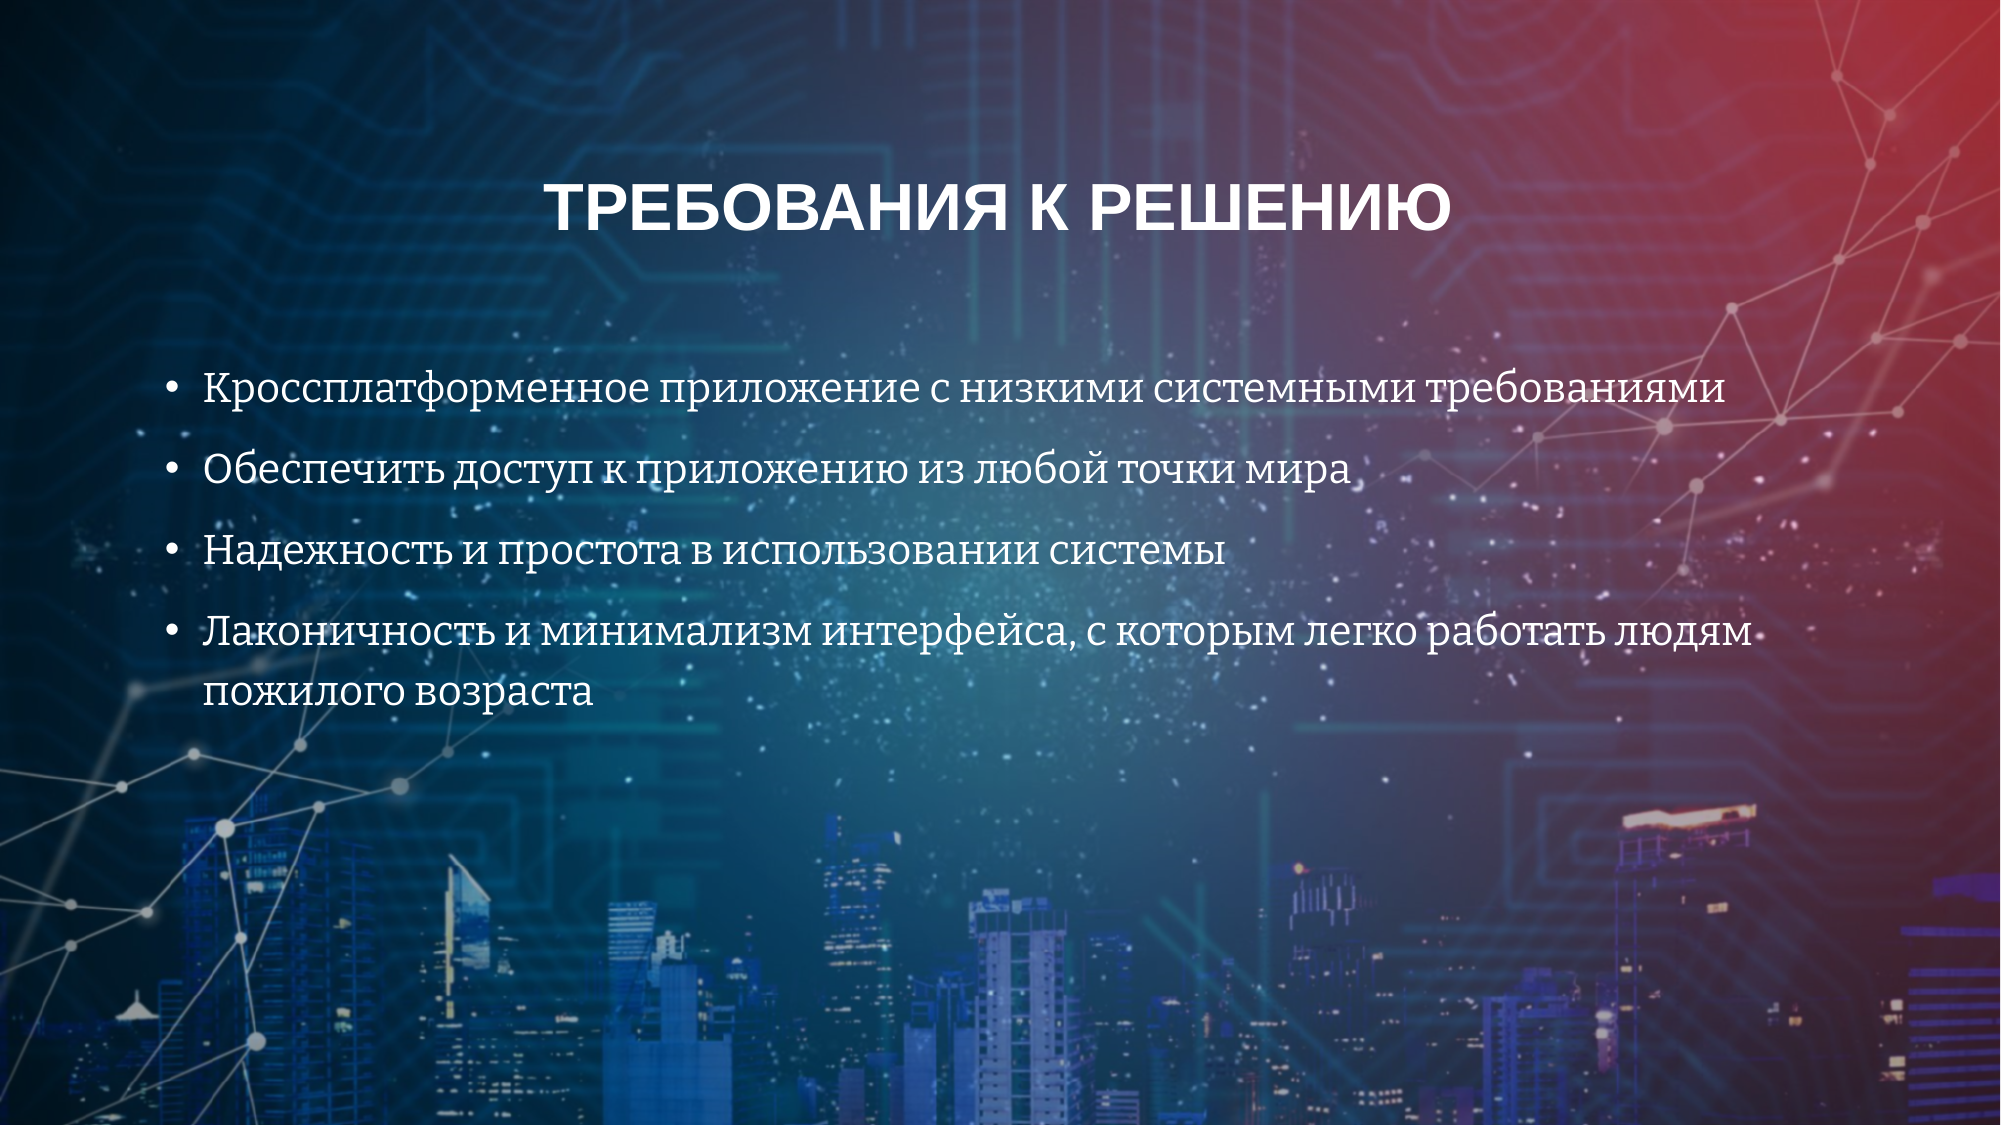

# Требования к решению
Кроссплатформенное приложение с низкими системными требованиями
Обеспечить доступ к приложению из любой точки мира
Надежность и простота в использовании системы
Лаконичность и минимализм интерфейса, с которым легко работать людям пожилого возраста